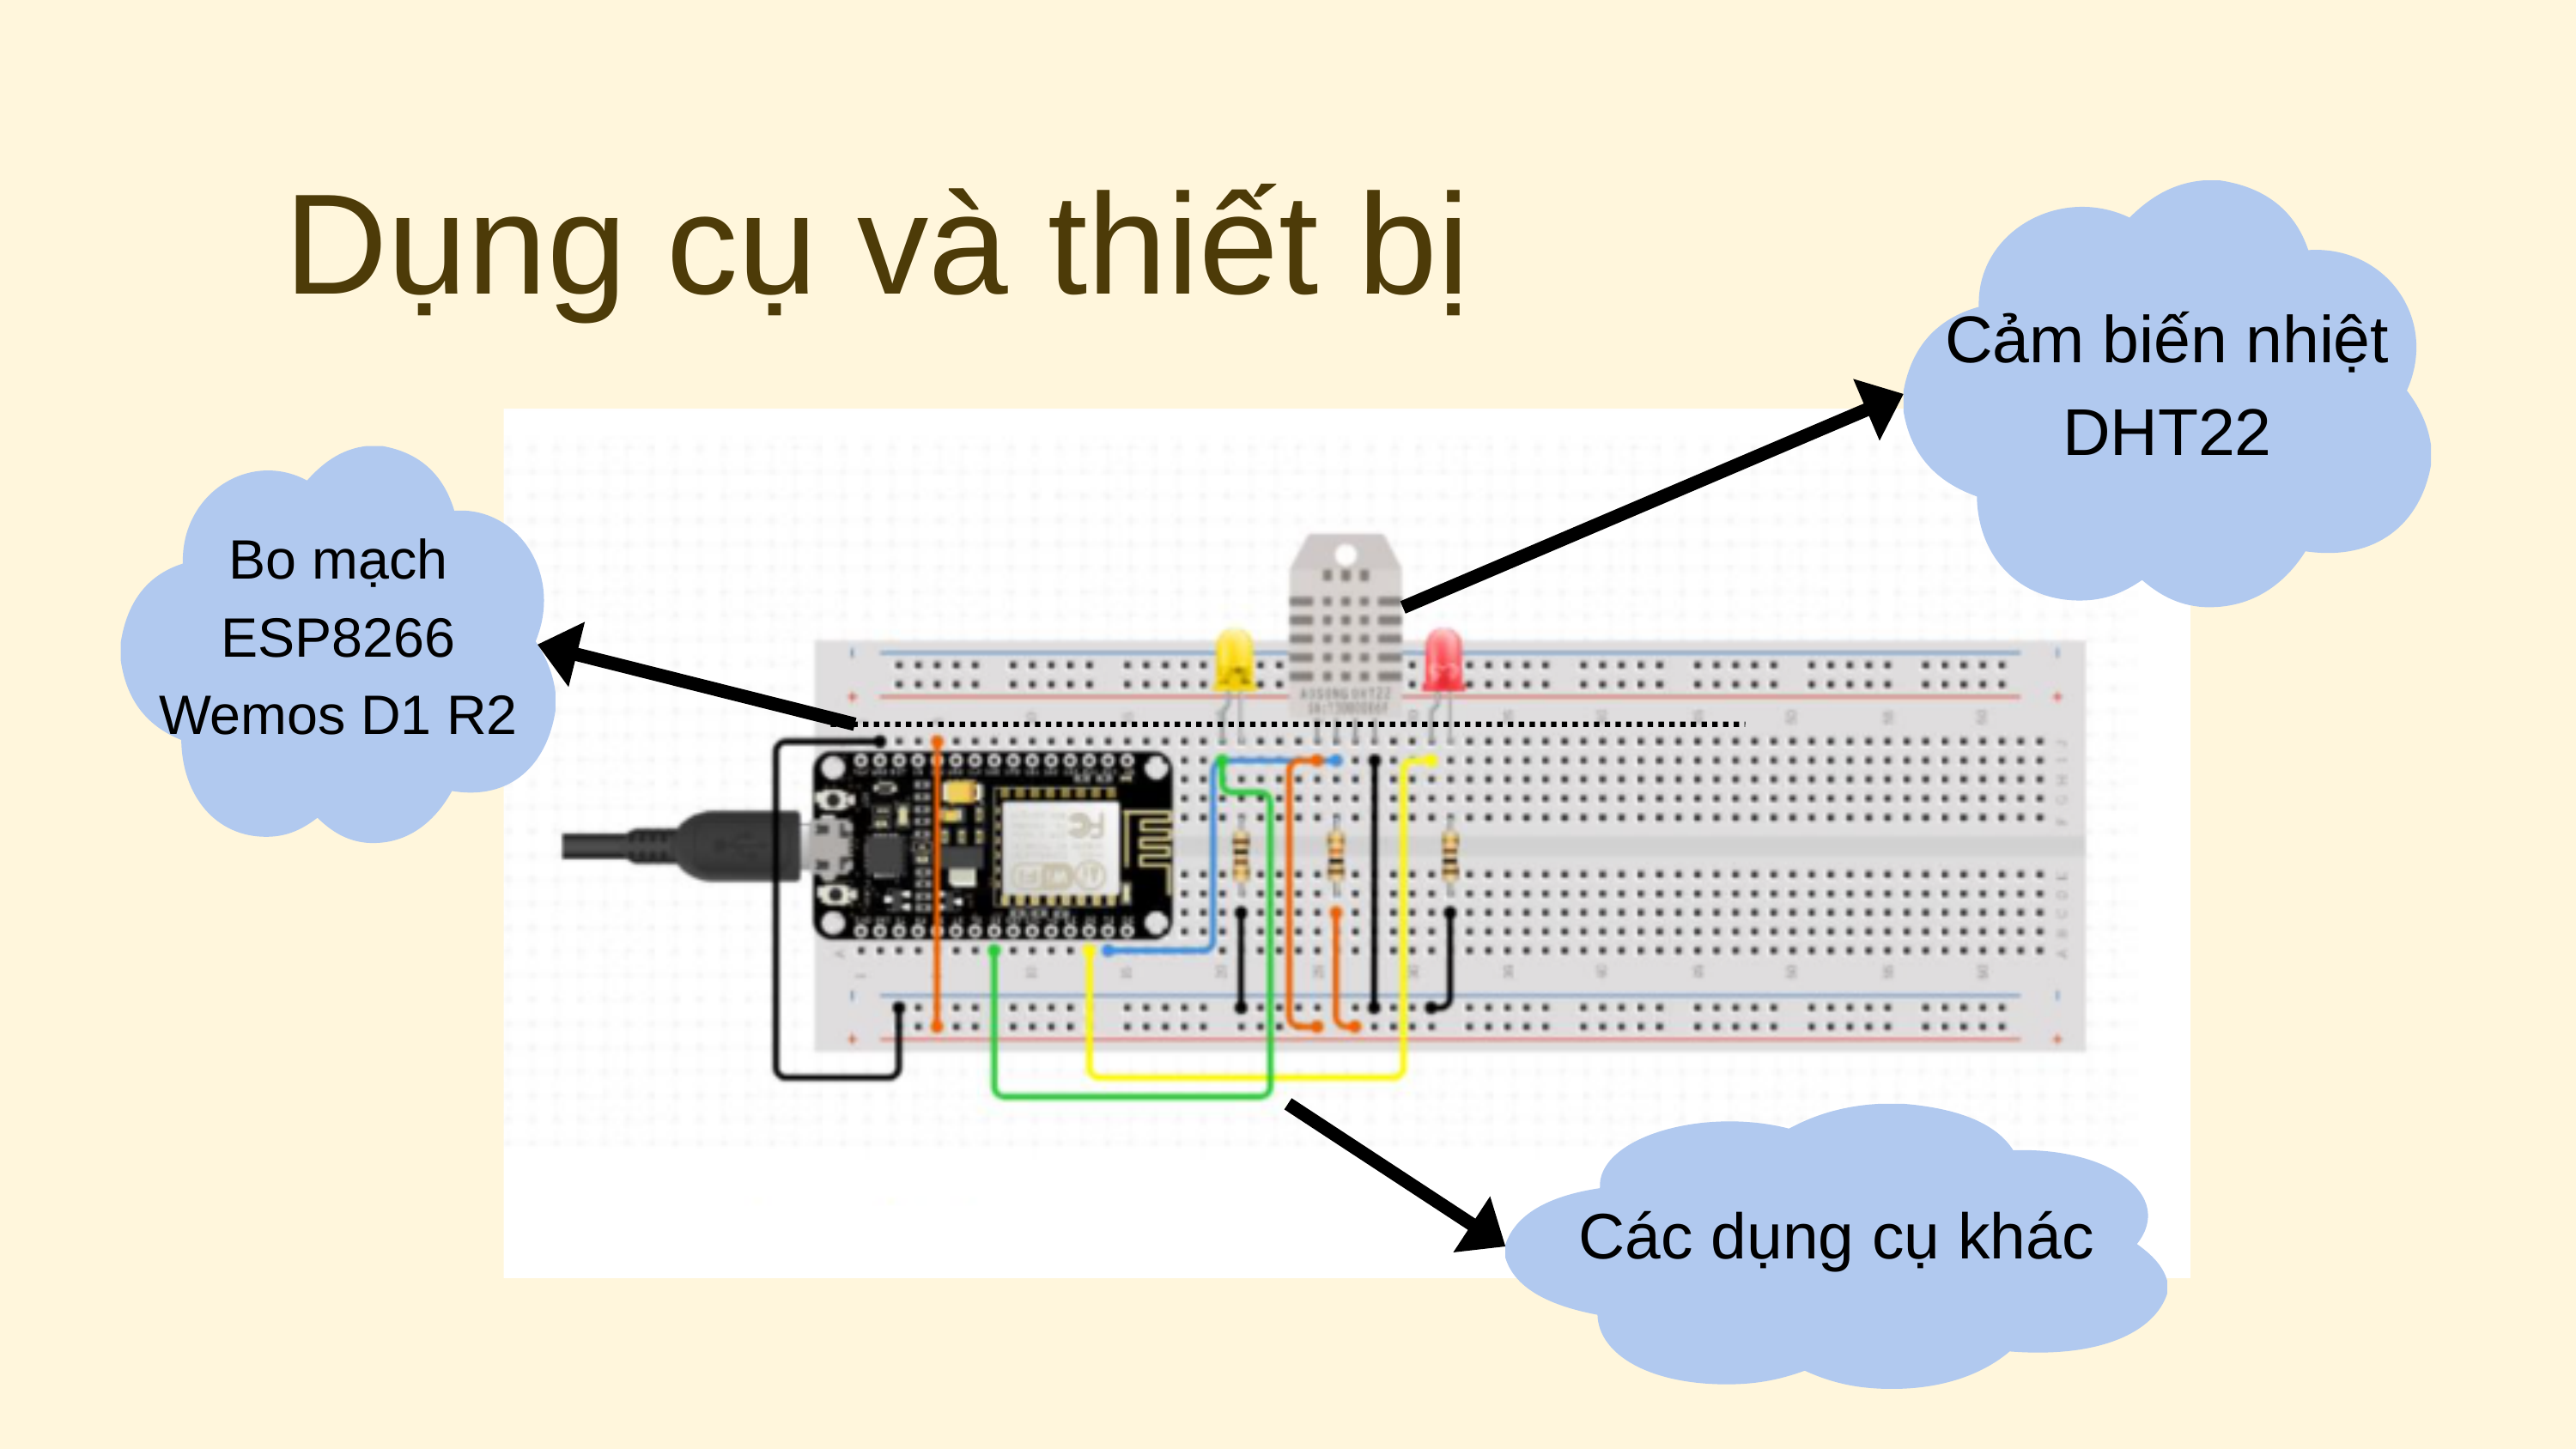

Dụng cụ và thiết bị
01

Cảm biến nhiệt DHT22

Bo mạch ESP8266
Wemos D1 R2

Các dụng cụ khác